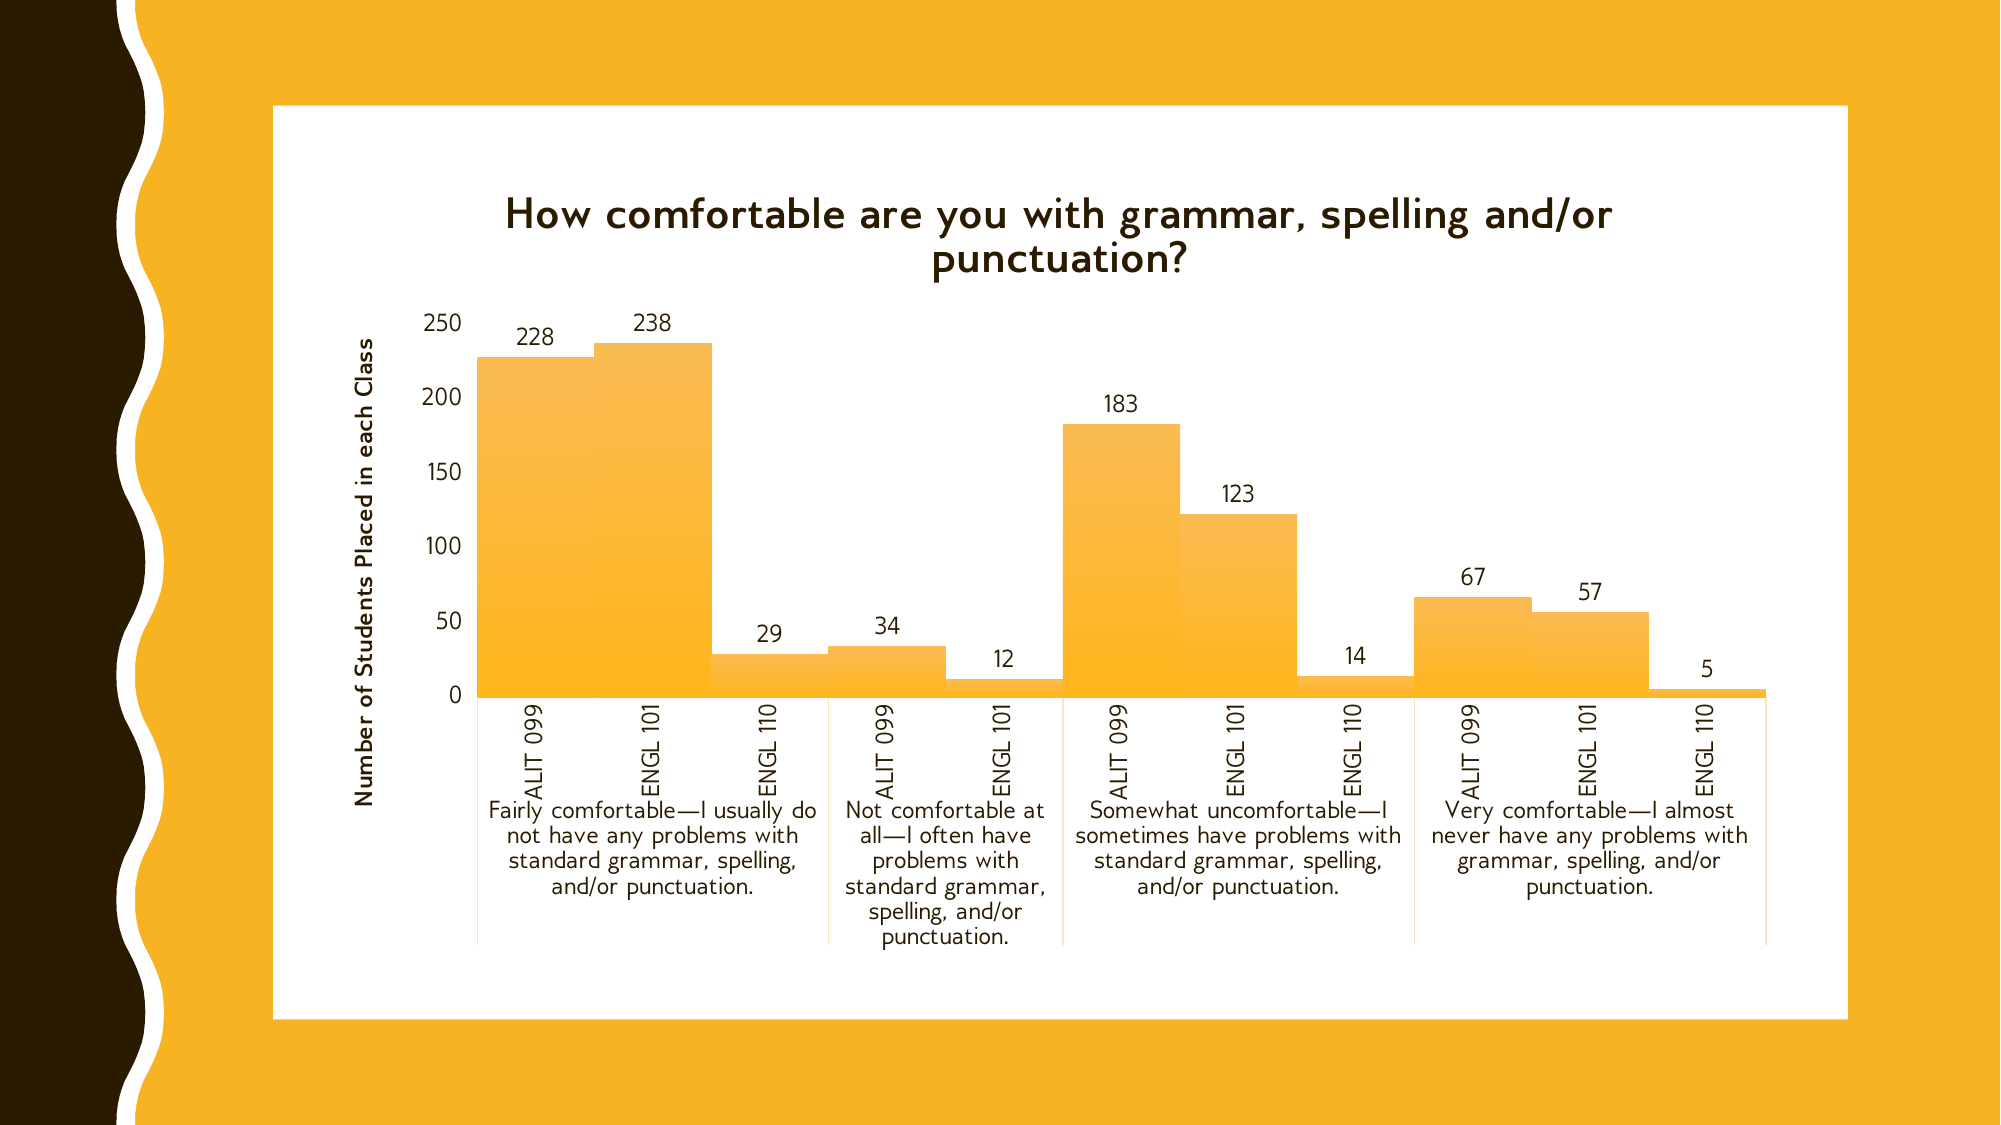

### Chart: How comfortable are you with grammar, spelling and/or punctuation?

| Category | Total |
|---|---|
| ALIT 099 | 228.0 |
| ENGL 101 | 238.0 |
| ENGL 110 | 29.0 |
| ALIT 099 | 34.0 |
| ENGL 101 | 12.0 |
| ALIT 099 | 183.0 |
| ENGL 101 | 123.0 |
| ENGL 110 | 14.0 |
| ALIT 099 | 67.0 |
| ENGL 101 | 57.0 |
| ENGL 110 | 5.0 |